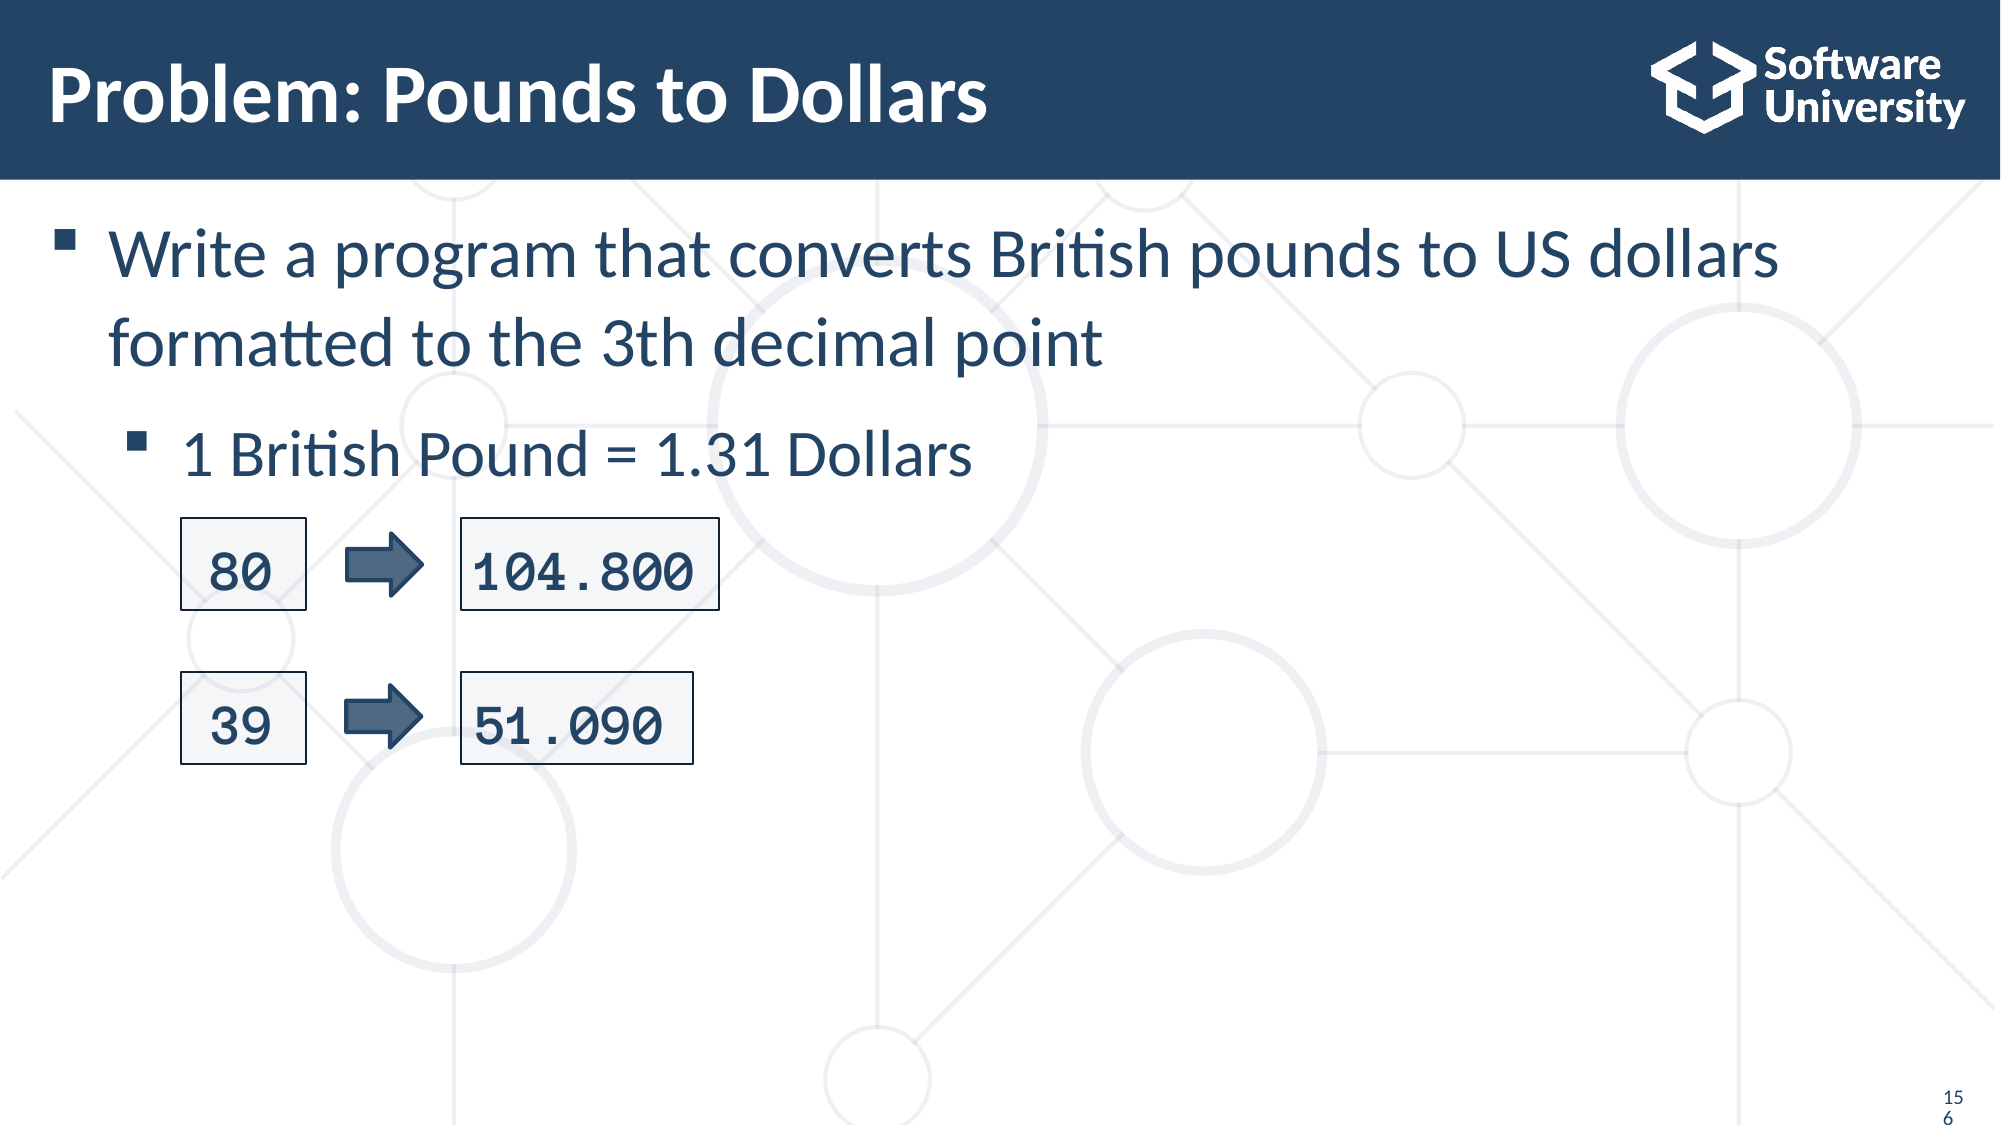

# Problem: Pounds to Dollars
Write a program that converts British pounds to US dollars formatted to the 3th decimal point
1 British Pound = 1.31 Dollars
80
104.800

39
51.090

156